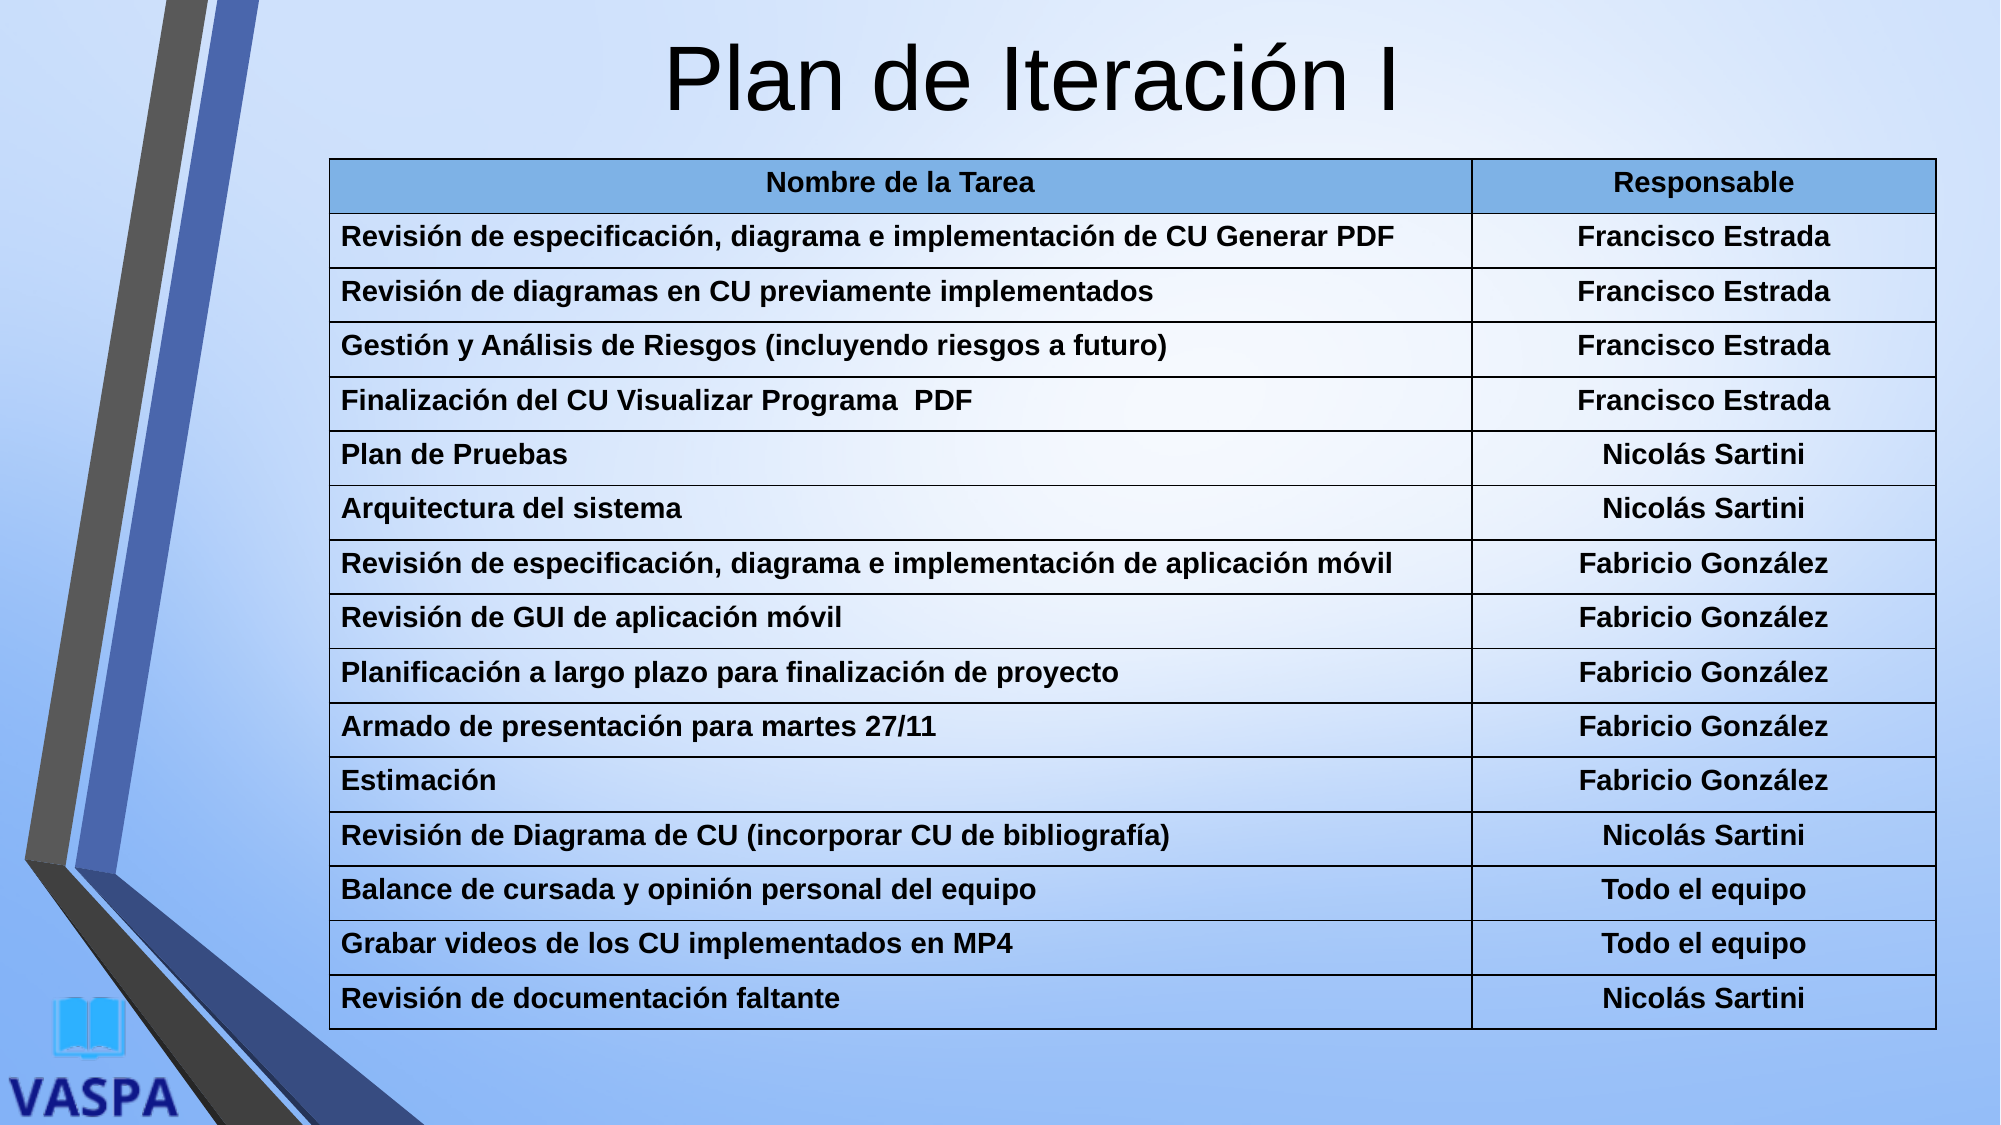

# Plan de Iteración I
| Nombre de la Tarea | Responsable |
| --- | --- |
| Revisión de especificación, diagrama e implementación de CU Generar PDF | Francisco Estrada |
| Revisión de diagramas en CU previamente implementados | Francisco Estrada |
| Gestión y Análisis de Riesgos (incluyendo riesgos a futuro) | Francisco Estrada |
| Finalización del CU Visualizar Programa PDF | Francisco Estrada |
| Plan de Pruebas | Nicolás Sartini |
| Arquitectura del sistema | Nicolás Sartini |
| Revisión de especificación, diagrama e implementación de aplicación móvil | Fabricio González |
| Revisión de GUI de aplicación móvil | Fabricio González |
| Planificación a largo plazo para finalización de proyecto | Fabricio González |
| Armado de presentación para martes 27/11 | Fabricio González |
| Estimación | Fabricio González |
| Revisión de Diagrama de CU (incorporar CU de bibliografía) | Nicolás Sartini |
| Balance de cursada y opinión personal del equipo | Todo el equipo |
| Grabar videos de los CU implementados en MP4 | Todo el equipo |
| Revisión de documentación faltante | Nicolás Sartini |